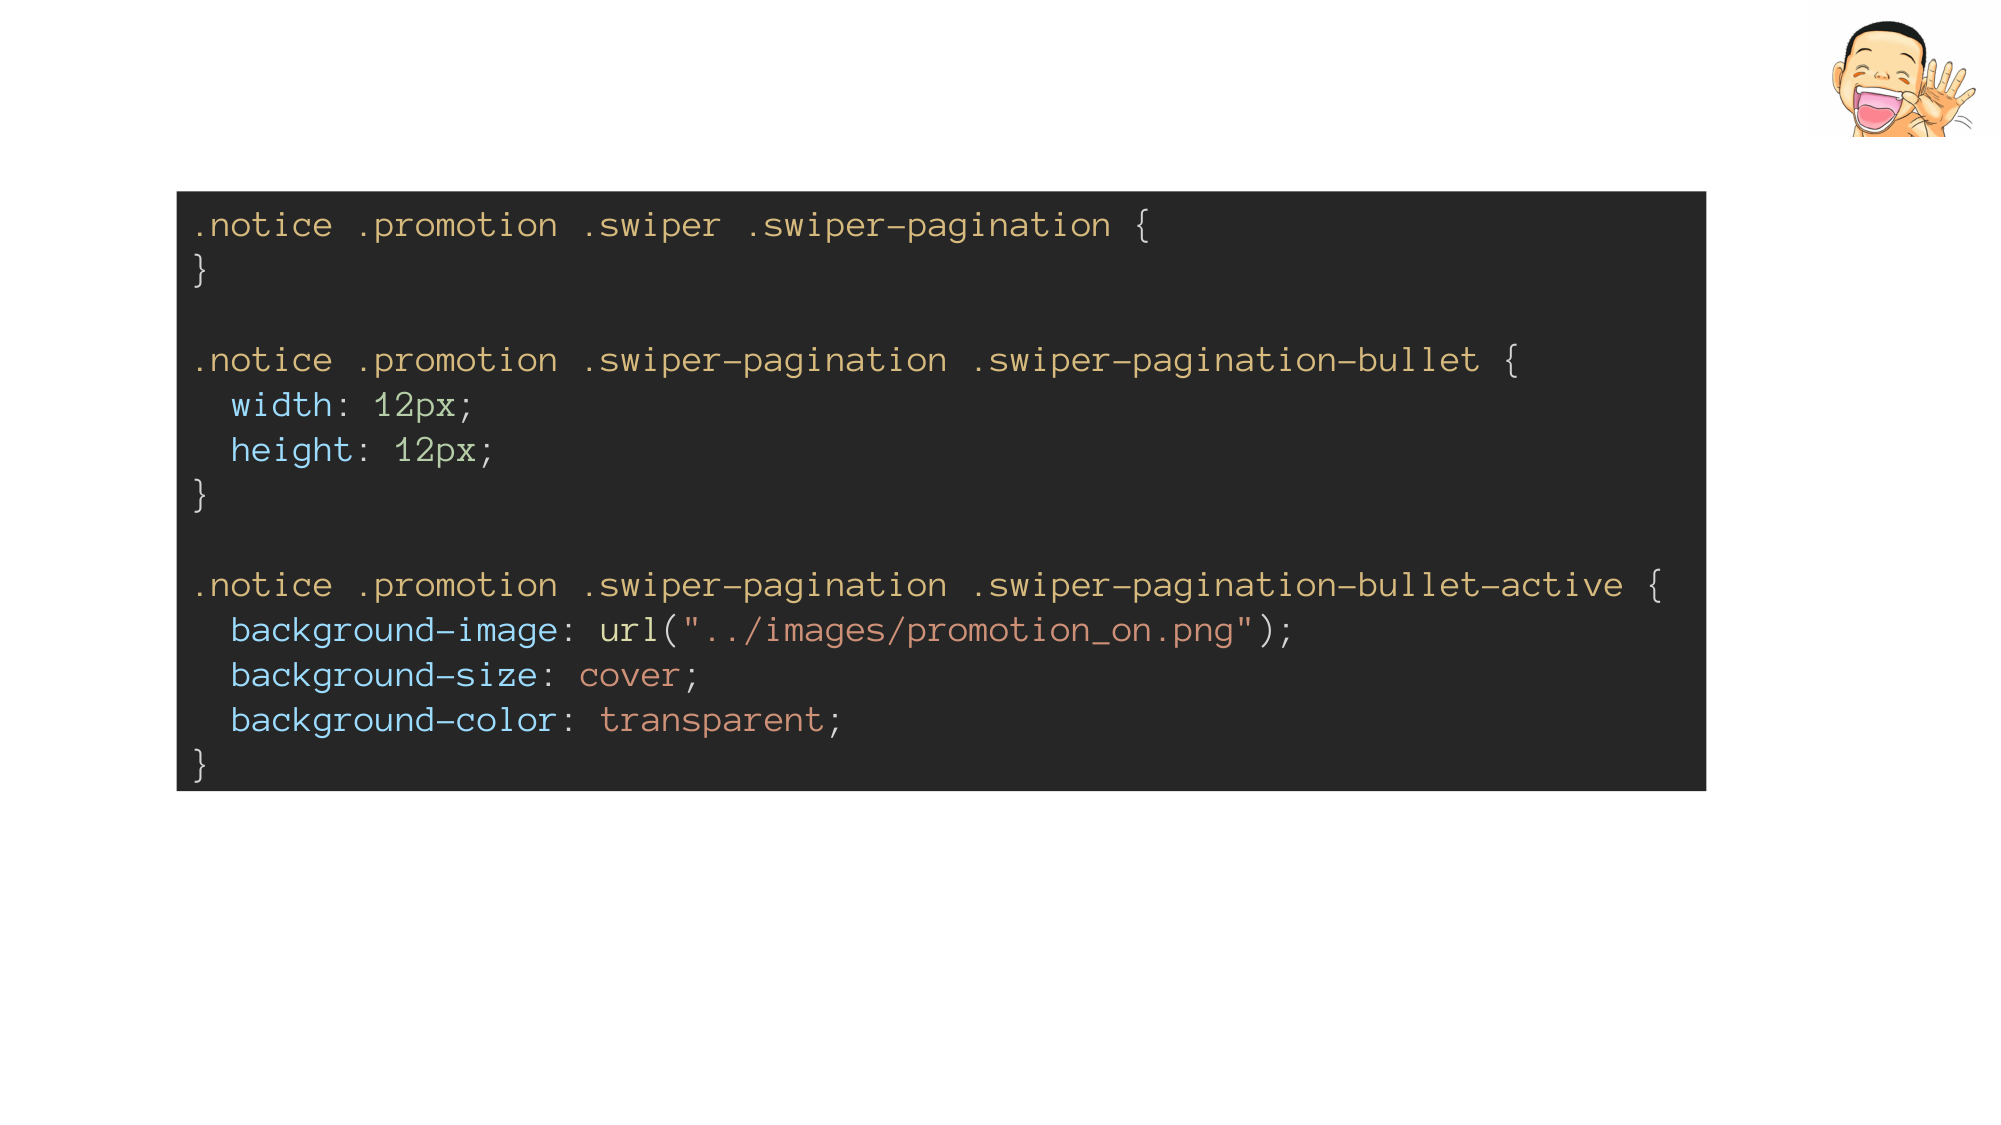

.notice .promotion .swiper .swiper-pagination {
}
.notice .promotion .swiper-pagination .swiper-pagination-bullet {
  width: 12px;
  height: 12px;
}
.notice .promotion .swiper-pagination .swiper-pagination-bullet-active {
  background-image: url("../images/promotion_on.png");
  background-size: cover;
  background-color: transparent;
}